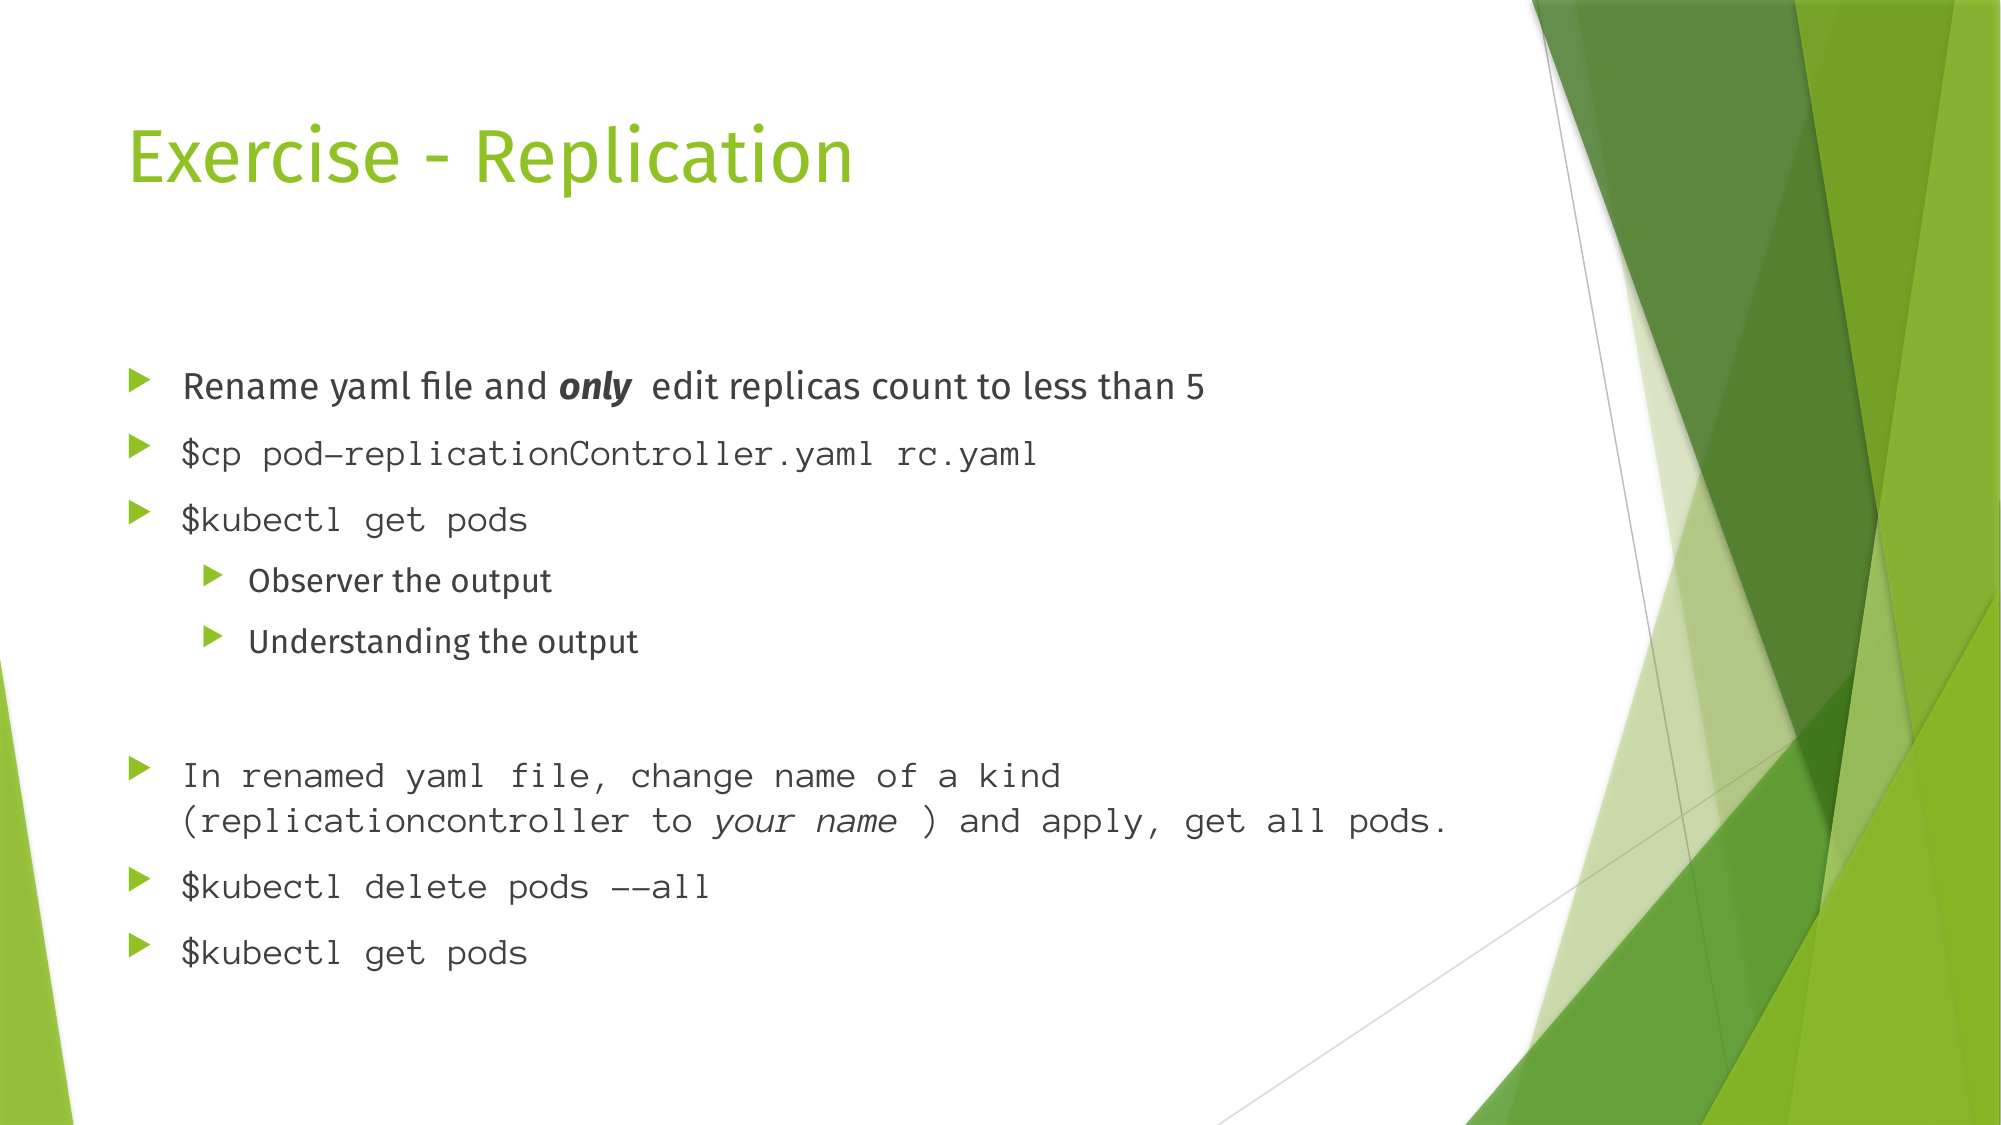

# Exercise - Replication
Rename yaml file and only  edit replicas count to less than 5
$cp pod-replicationController.yaml rc.yaml
$kubectl get pods
Observer the output
Understanding the output

In renamed yaml file, change name of a kind (replicationcontroller to your name ) and apply, get all pods.
$kubectl delete pods --all
$kubectl get pods